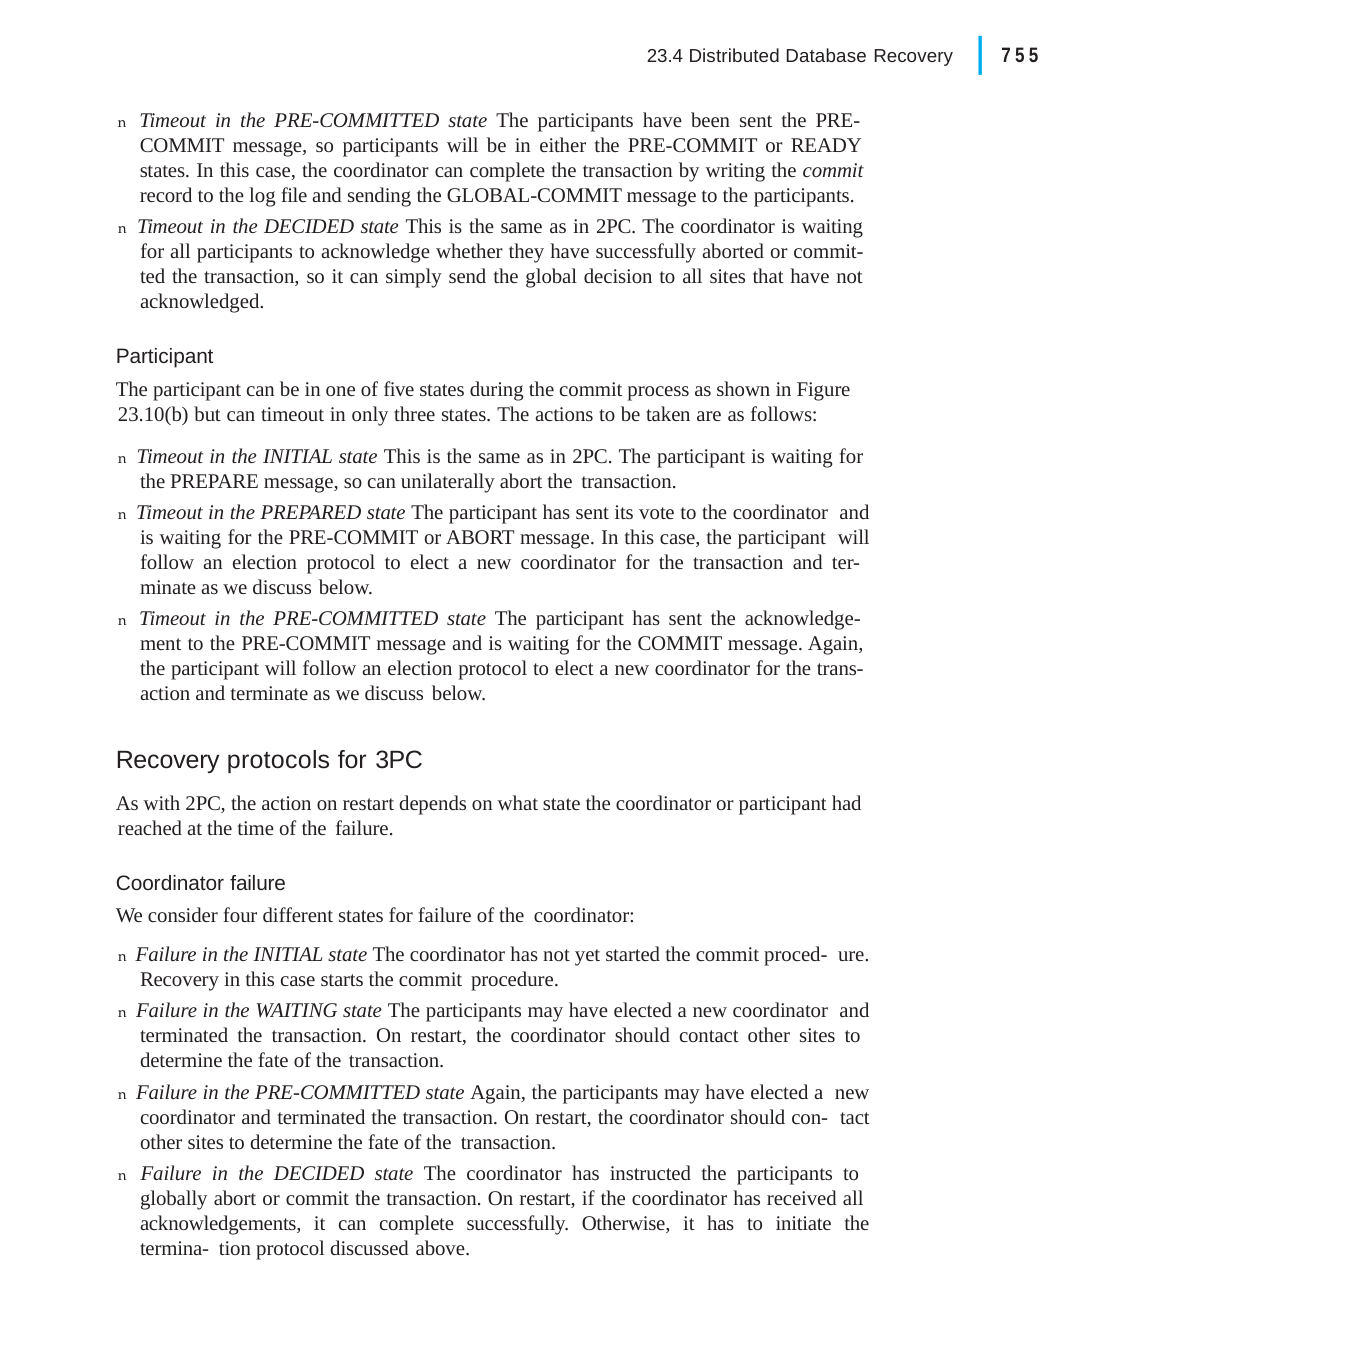

|
755
23.4 Distributed Database Recovery
n Timeout in the PRE-COMMITTED state The participants have been sent the PRE-  COMMIT message, so participants will be in either the PRE-COMMIT or READY  states. In this case, the coordinator can complete the transaction by writing the commit  record to the log file and sending the GLOBAL-COMMIT message to the participants.
n Timeout in the DECIDED state This is the same as in 2PC. The coordinator is waiting  for all participants to acknowledge whether they have successfully aborted or commit-  ted the transaction, so it can simply send the global decision to all sites that have not  acknowledged.

Participant
The participant can be in one of five states during the commit process as shown in Figure  23.10(b) but can timeout in only three states. The actions to be taken are as follows:
n Timeout in the INITIAL state This is the same as in 2PC. The participant is waiting for  the PREPARE message, so can unilaterally abort the transaction.
n Timeout in the PREPARED state The participant has sent its vote to the coordinator  and is waiting for the PRE-COMMIT or ABORT message. In this case, the participant  will follow an election protocol to elect a new coordinator for the transaction and ter-  minate as we discuss below.
n Timeout in the PRE-COMMITTED state The participant has sent the acknowledge-  ment to the PRE-COMMIT message and is waiting for the COMMIT message. Again,  the participant will follow an election protocol to elect a new coordinator for the trans-  action and terminate as we discuss below.

Recovery protocols for 3PC
As with 2PC, the action on restart depends on what state the coordinator or participant had  reached at the time of the failure.

Coordinator failure
We consider four different states for failure of the coordinator:
n Failure in the INITIAL state The coordinator has not yet started the commit proced-  ure. Recovery in this case starts the commit procedure.
n Failure in the WAITING state The participants may have elected a new coordinator  and terminated the transaction. On restart, the coordinator should contact other sites to  determine the fate of the transaction.
n Failure in the PRE-COMMITTED state Again, the participants may have elected a  new coordinator and terminated the transaction. On restart, the coordinator should con-  tact other sites to determine the fate of the transaction.
n Failure in the DECIDED state The coordinator has instructed the participants to  globally abort or commit the transaction. On restart, if the coordinator has received all  acknowledgements, it can complete successfully. Otherwise, it has to initiate the termina-  tion protocol discussed above.